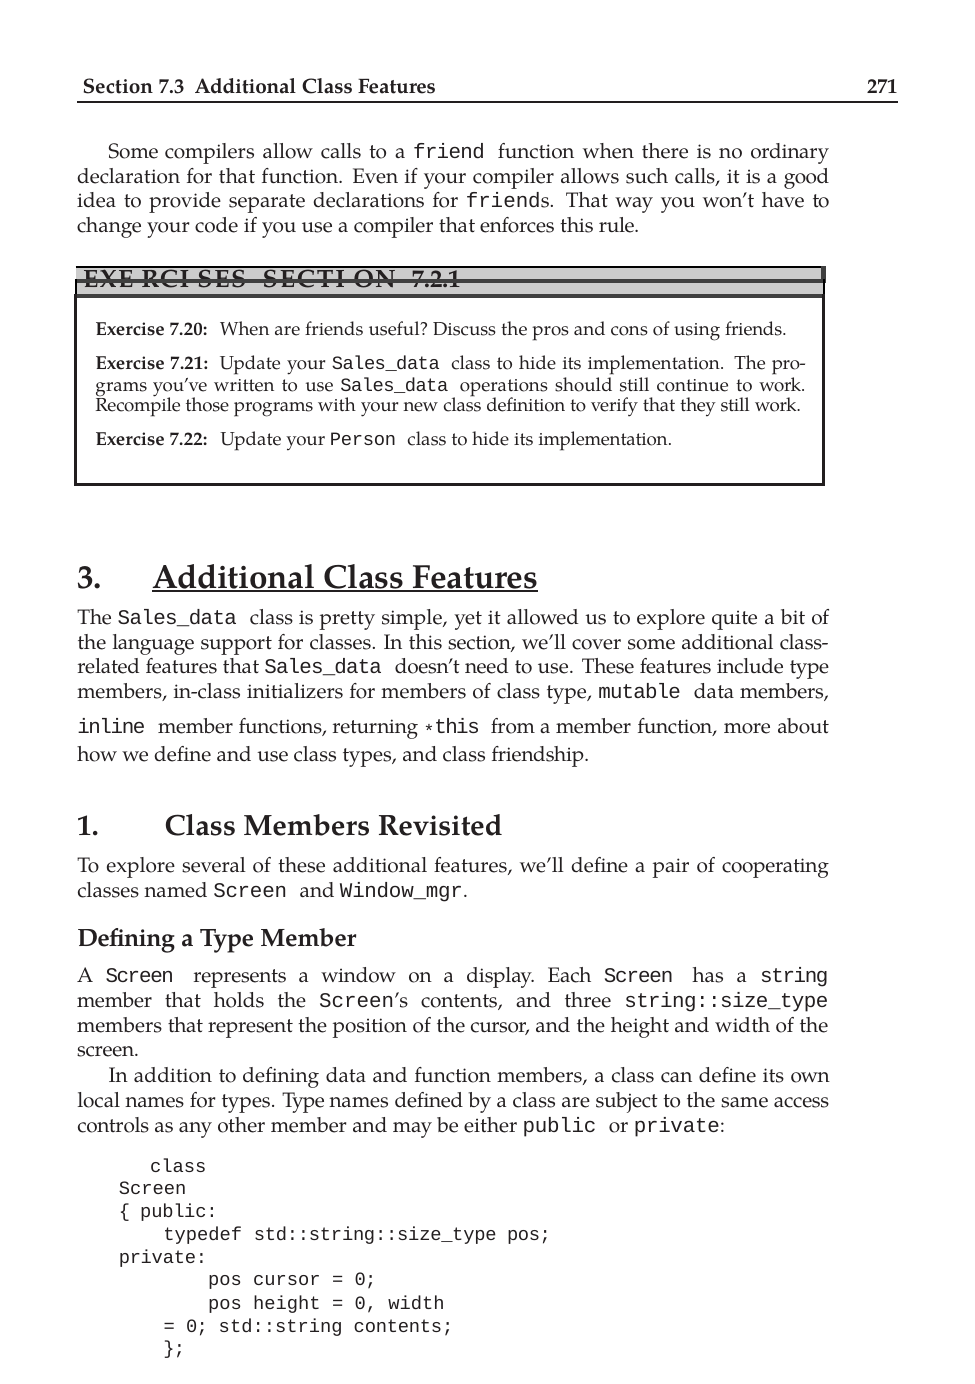

Section 7.3 Additional Class Features
271

Some compilers allow calls to a friend function when there is no ordinary declaration for that function. Even if your compiler allows such calls, it is a good idea to provide separate declarations for friends. That way you won’t have to change your code if you use a compiler that enforces this rule.
|  |
| --- |
| Exe rci ses Secti on 7.2.1 |
| Exercise 7.20: When are friends useful? Discuss the pros and cons of using friends. Exercise 7.21: Update your Sales\_data class to hide its implementation. The pro- grams you’ve written to use Sales\_data operations should still continue to work. Recompile those programs with your new class definition to verify that they still work. Exercise 7.22: Update your Person class to hide its implementation. |
Additional Class Features
The Sales_data class is pretty simple, yet it allowed us to explore quite a bit of the language support for classes. In this section, we’ll cover some additional class- related features that Sales_data doesn’t need to use. These features include type members, in-class initializers for members of class type, mutable data members, inline member functions, returning *this from a member function, more about how we define and use class types, and class friendship.

Class Members Revisited
To explore several of these additional features, we’ll define a pair of cooperating classes named Screen and Window_mgr.
Defining a Type Member
A Screen represents a window on a display. Each Screen has a string member that holds the Screen’s contents, and three string::size_type members that represent the position of the cursor, and the height and width of the screen.
In addition to defining data and function members, a class can define its own local names for types. Type names defined by a class are subject to the same access controls as any other member and may be either public or private:
class Screen { public:
typedef std::string::size_type pos; private:
pos cursor = 0;
pos height = 0, width = 0; std::string contents;
};